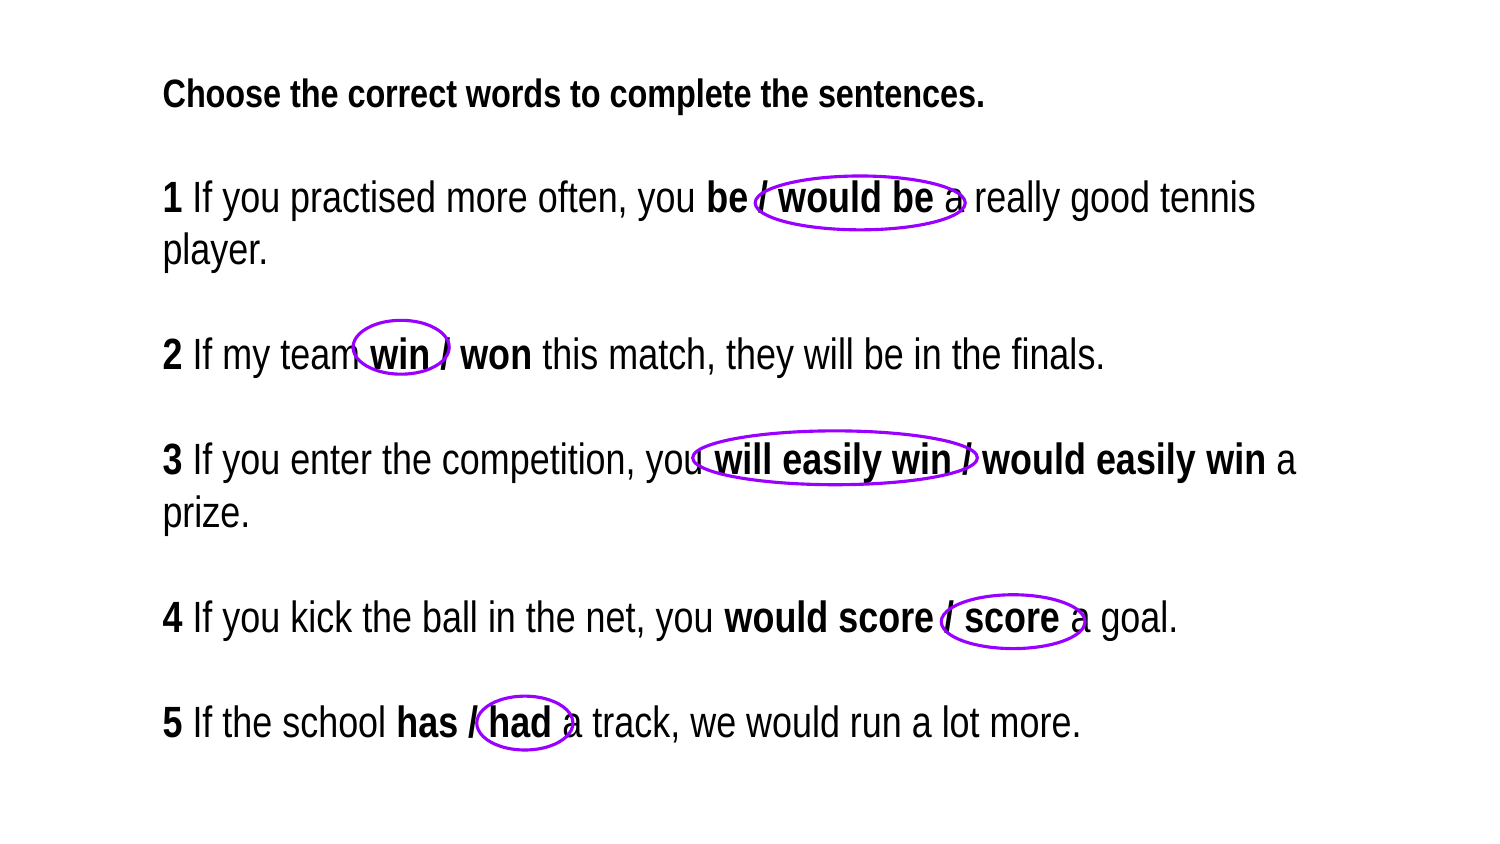

Choose the correct words to complete the sentences.

1 If you practised more often, you be / would be a really good tennis player.

2 If my team win / won this match, they will be in the finals.

3 If you enter the competition, you will easily win / would easily win a prize.

4 If you kick the ball in the net, you would score / score a goal.

5 If the school has / had a track, we would run a lot more.